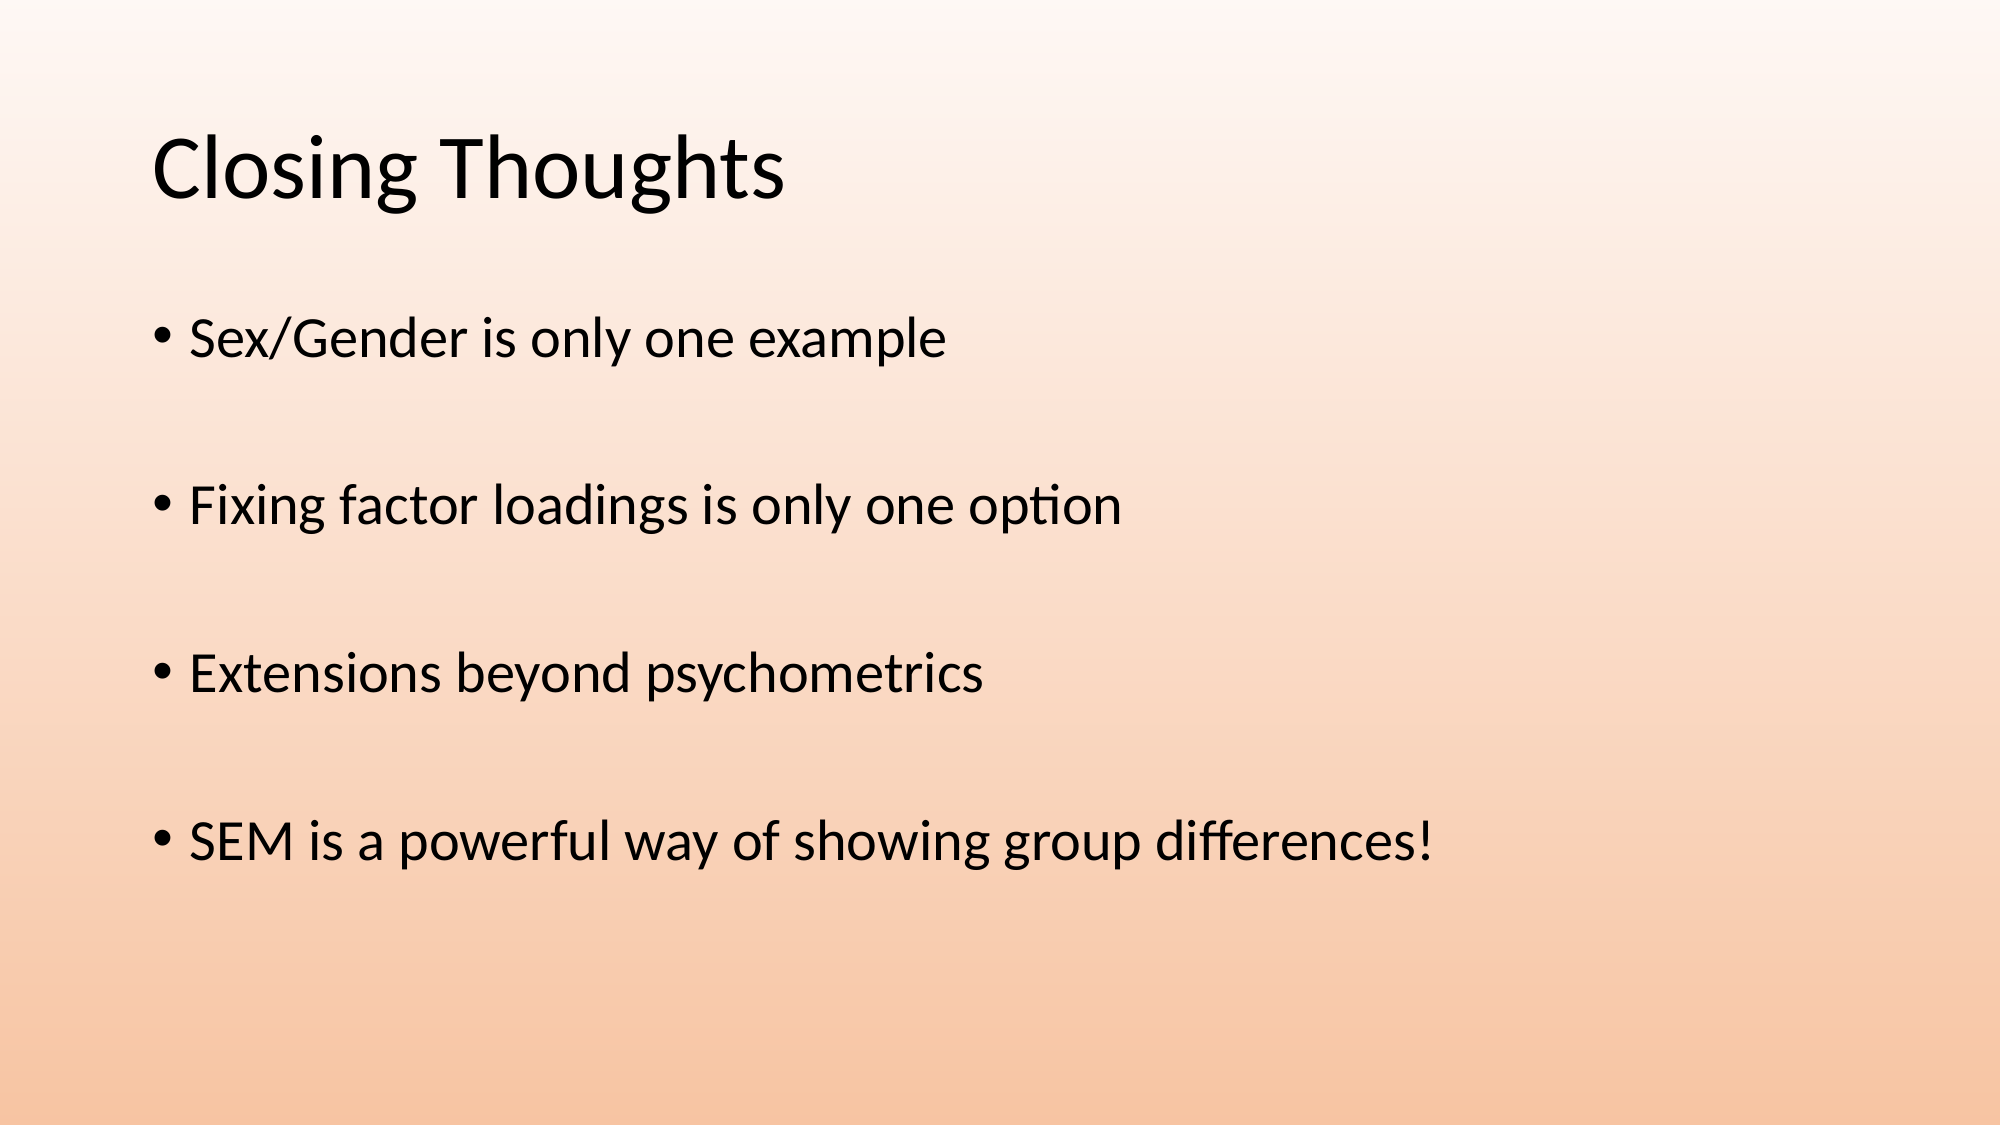

# Closing Thoughts
Sex/Gender is only one example

Fixing factor loadings is only one option

Extensions beyond psychometrics

SEM is a powerful way of showing group differences!